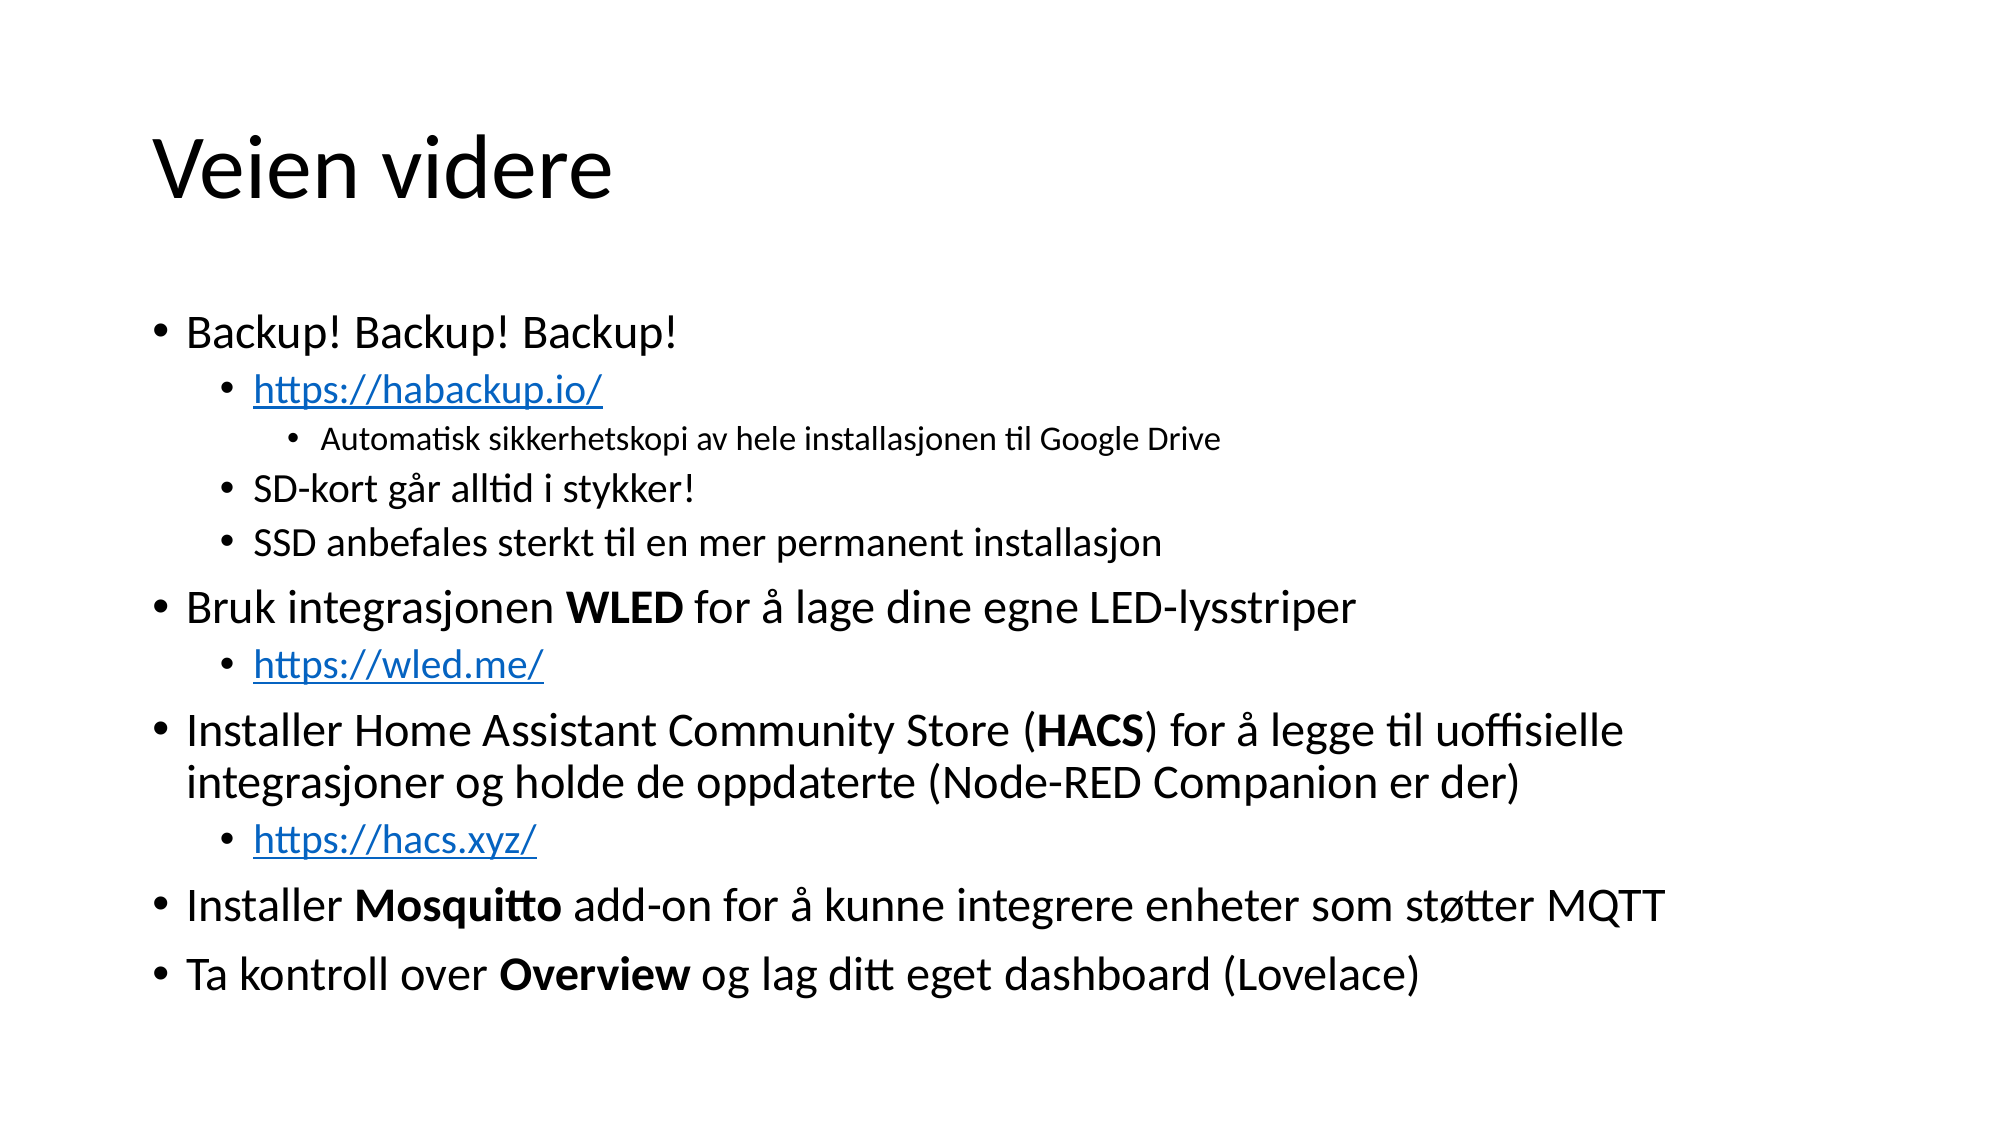

# Veien videre
Backup! Backup! Backup!
https://habackup.io/
Automatisk sikkerhetskopi av hele installasjonen til Google Drive
SD-kort går alltid i stykker!
SSD anbefales sterkt til en mer permanent installasjon
Bruk integrasjonen WLED for å lage dine egne LED-lysstriper
https://wled.me/
Installer Home Assistant Community Store (HACS) for å legge til uoffisielle integrasjoner og holde de oppdaterte (Node-RED Companion er der)
https://hacs.xyz/
Installer Mosquitto add-on for å kunne integrere enheter som støtter MQTT
Ta kontroll over Overview og lag ditt eget dashboard (Lovelace)